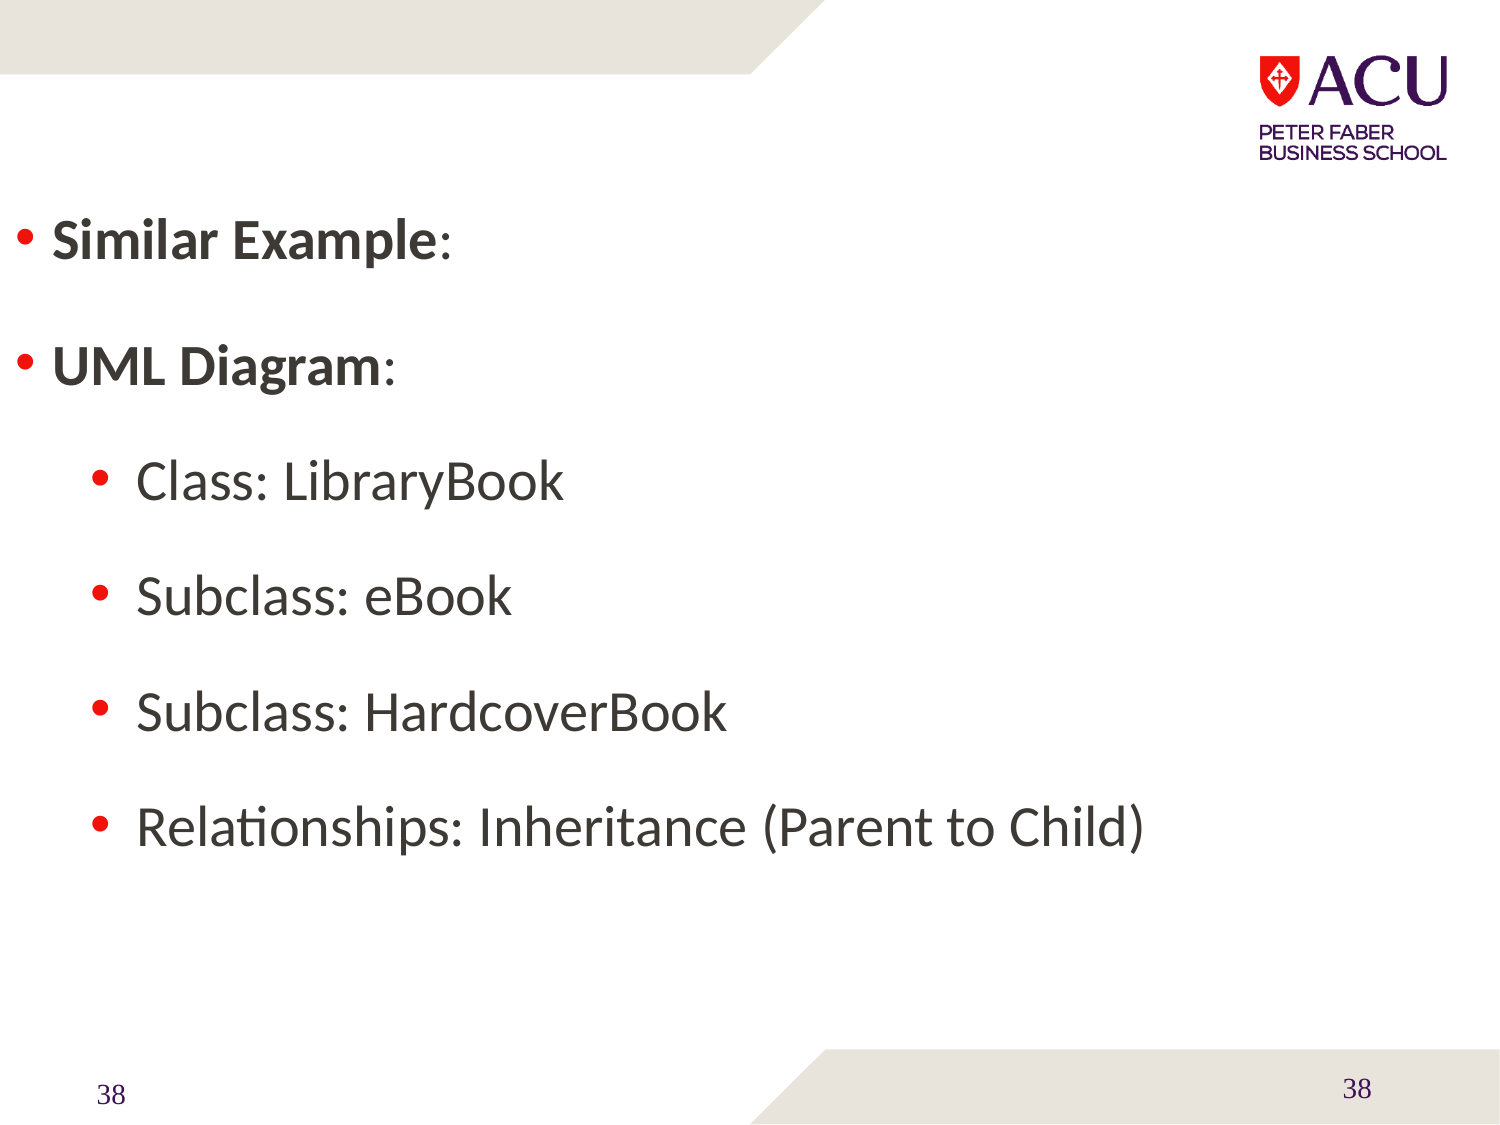

Similar Example:
UML Diagram:
Class: LibraryBook
Subclass: eBook
Subclass: HardcoverBook
Relationships: Inheritance (Parent to Child)
38
38